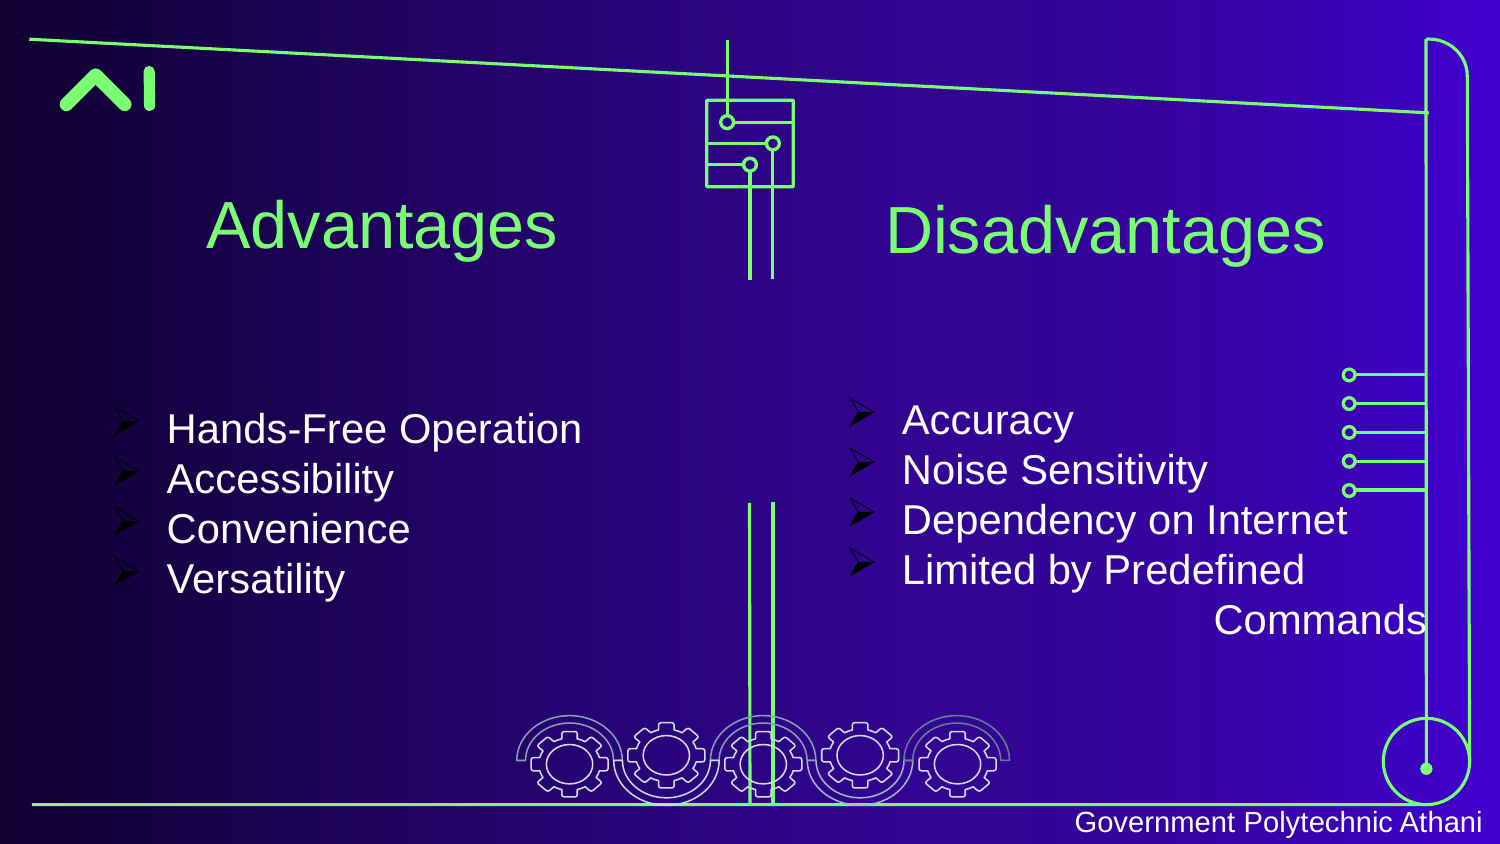

# Advantages
Disadvantages
Accuracy
Noise Sensitivity
Dependency on Internet
Limited by Predefined
                                Commands
Hands-Free Operation
Accessibility
Convenience
Versatility

Government Polytechnic Athani